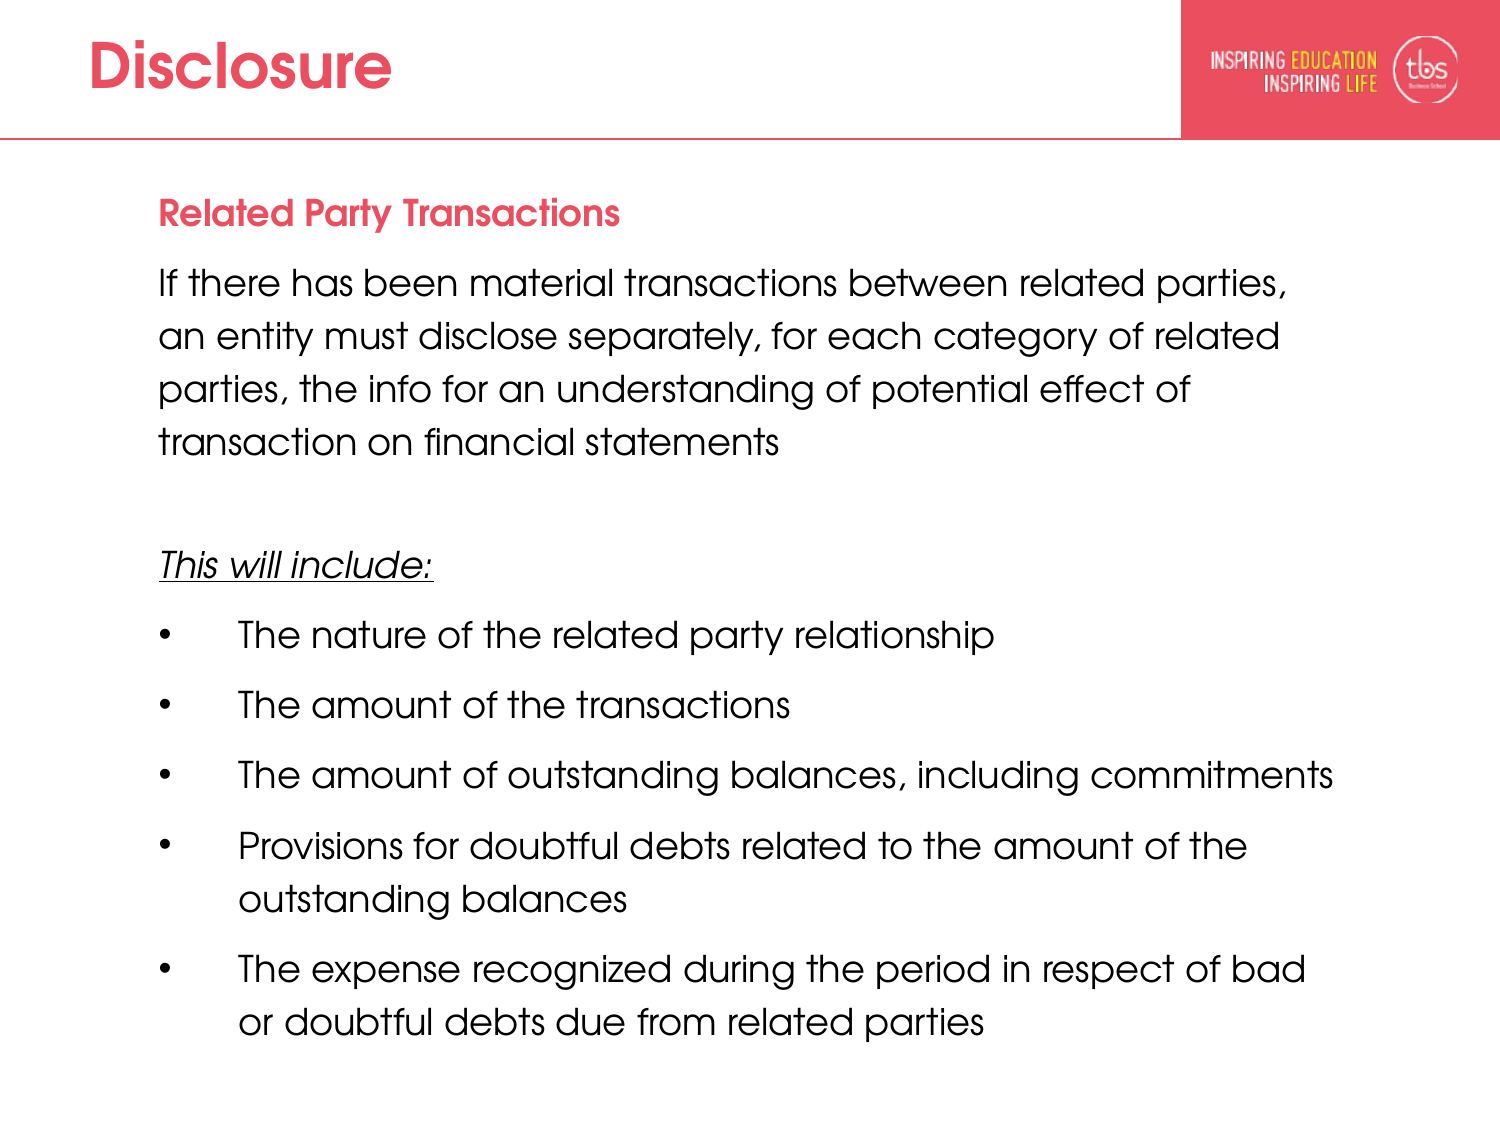

# Disclosure
Related Party Transactions
If there has been material transactions between related parties, an entity must disclose separately, for each category of related parties, the info for an understanding of potential effect of transaction on financial statements
This will include:
The nature of the related party relationship
The amount of the transactions
The amount of outstanding balances, including commitments
Provisions for doubtful debts related to the amount of the outstanding balances
The expense recognized during the period in respect of bad or doubtful debts due from related parties